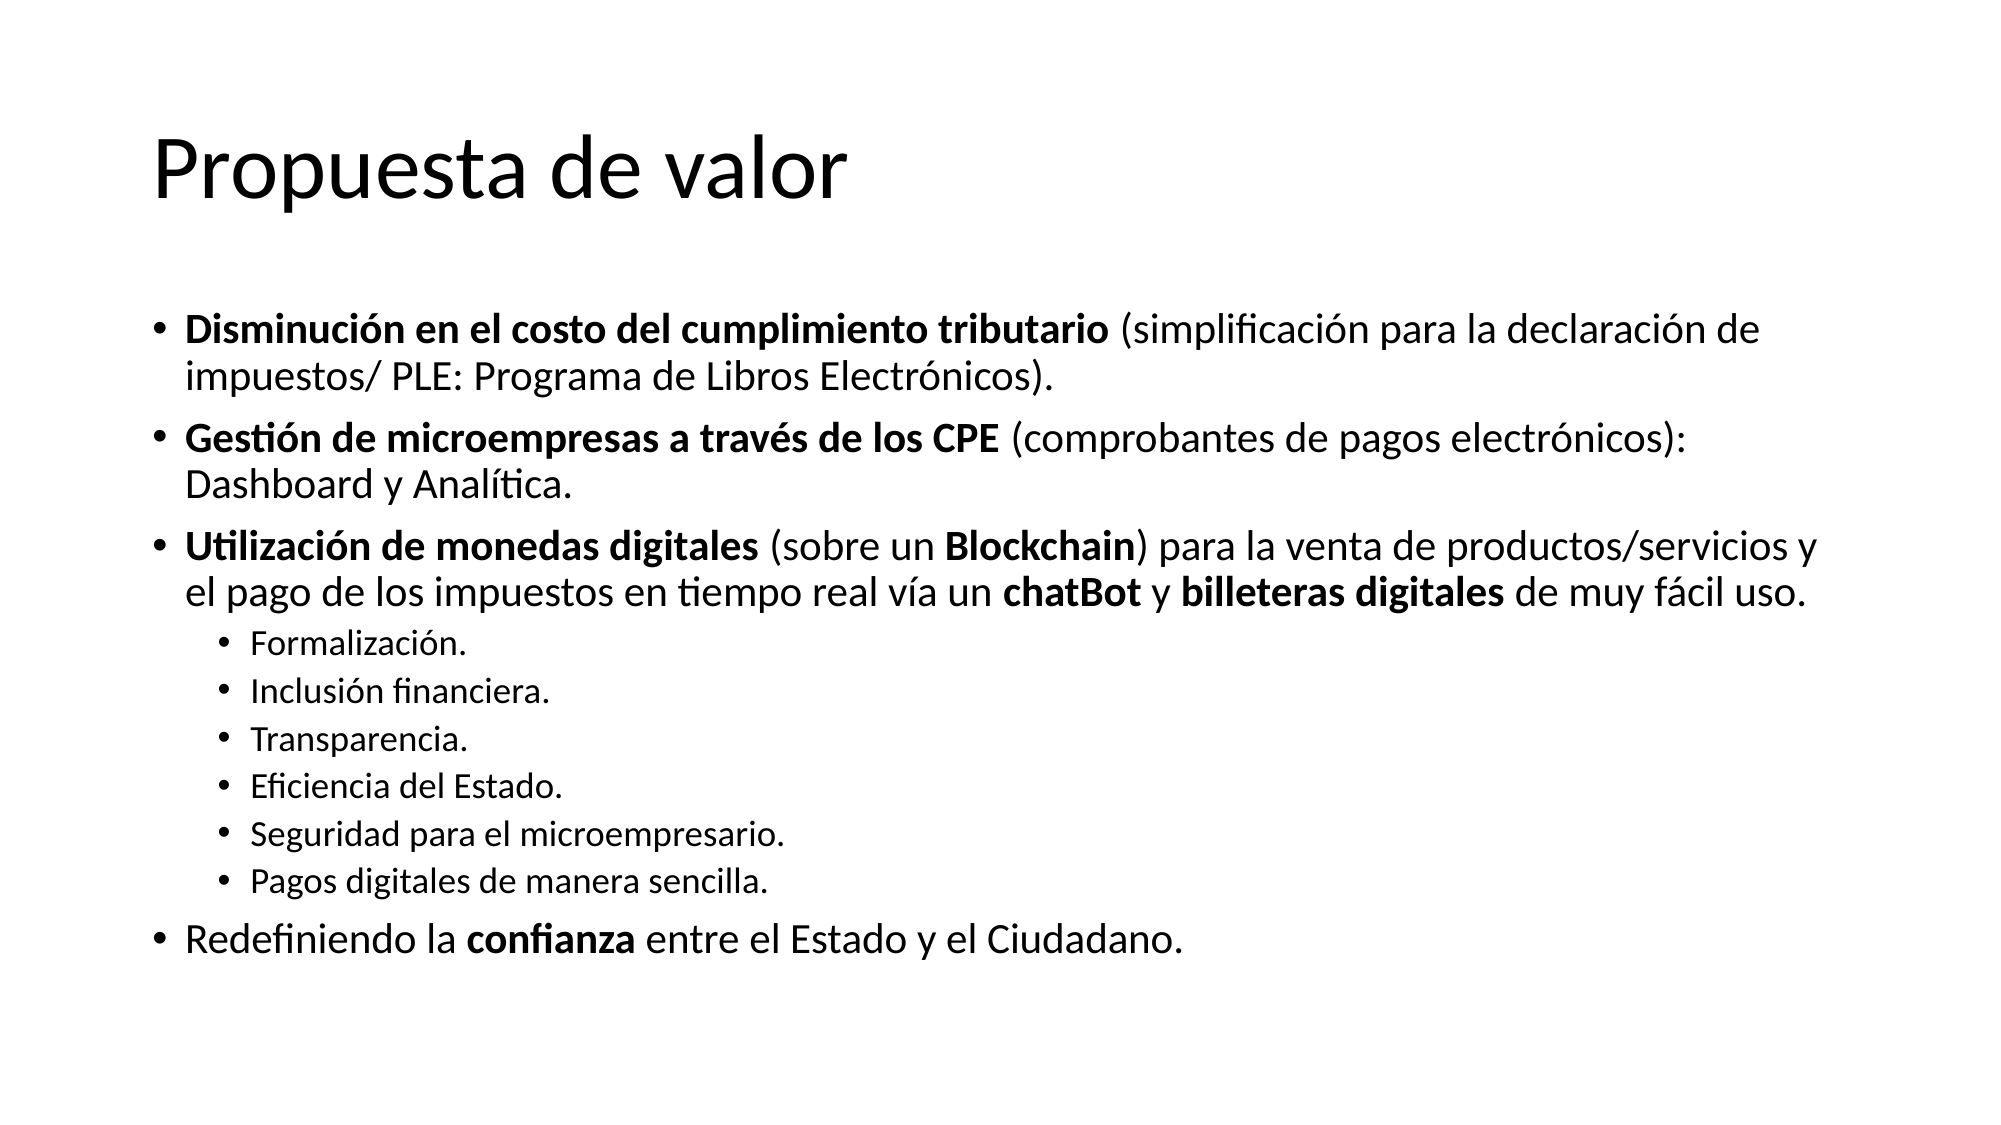

# Propuesta de valor
Disminución en el costo del cumplimiento tributario (simplificación para la declaración de impuestos/ PLE: Programa de Libros Electrónicos).
Gestión de microempresas a través de los CPE (comprobantes de pagos electrónicos): Dashboard y Analítica.
Utilización de monedas digitales (sobre un Blockchain) para la venta de productos/servicios y el pago de los impuestos en tiempo real vía un chatBot y billeteras digitales de muy fácil uso.
Formalización.
Inclusión financiera.
Transparencia.
Eficiencia del Estado.
Seguridad para el microempresario.
Pagos digitales de manera sencilla.
Redefiniendo la confianza entre el Estado y el Ciudadano.